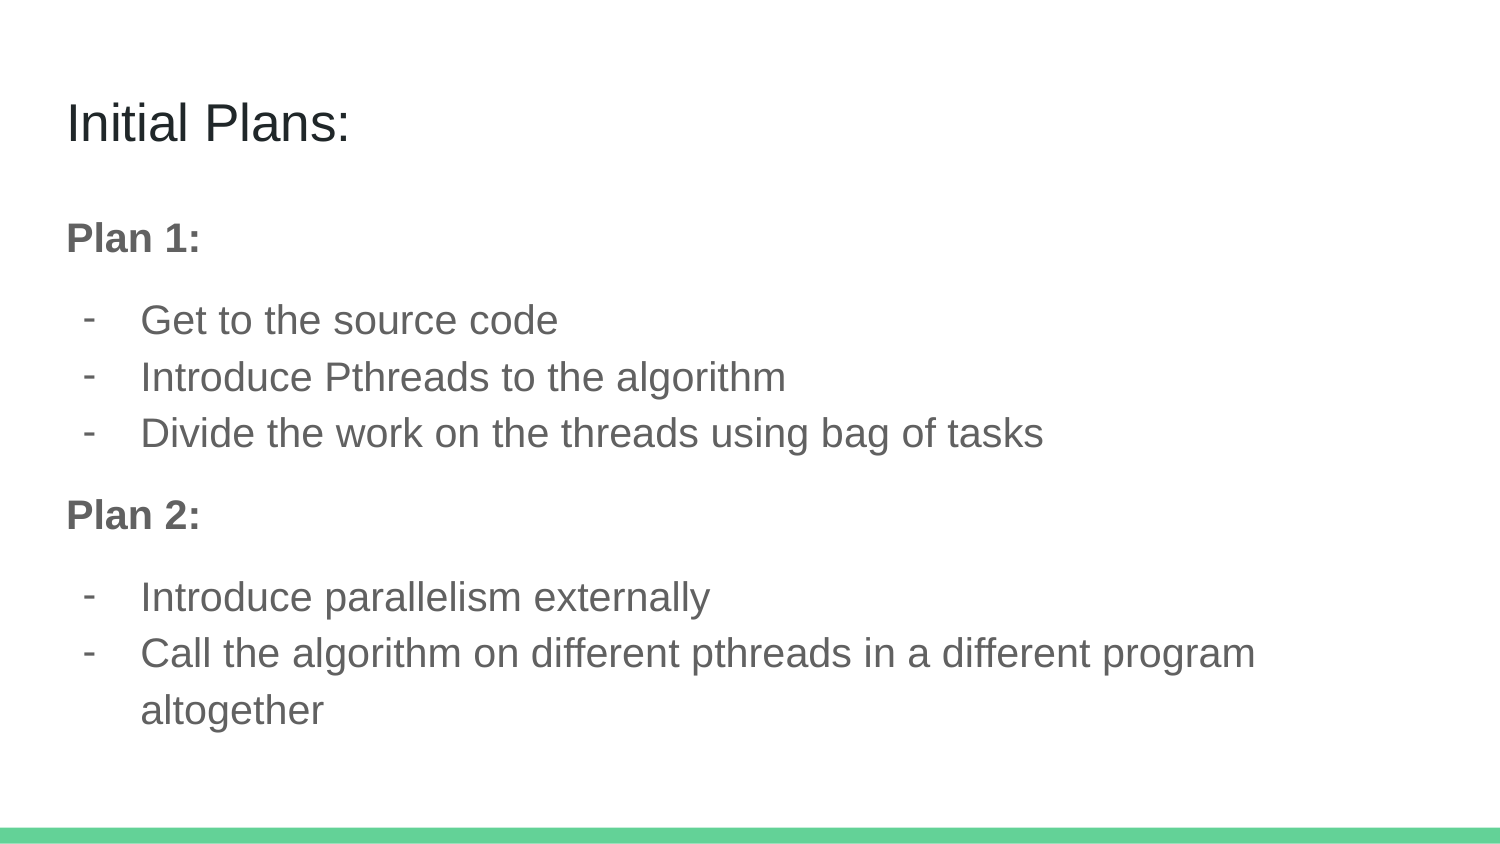

# Initial Plans:
Plan 1:
Get to the source code
Introduce Pthreads to the algorithm
Divide the work on the threads using bag of tasks
Plan 2:
Introduce parallelism externally
Call the algorithm on different pthreads in a different program altogether